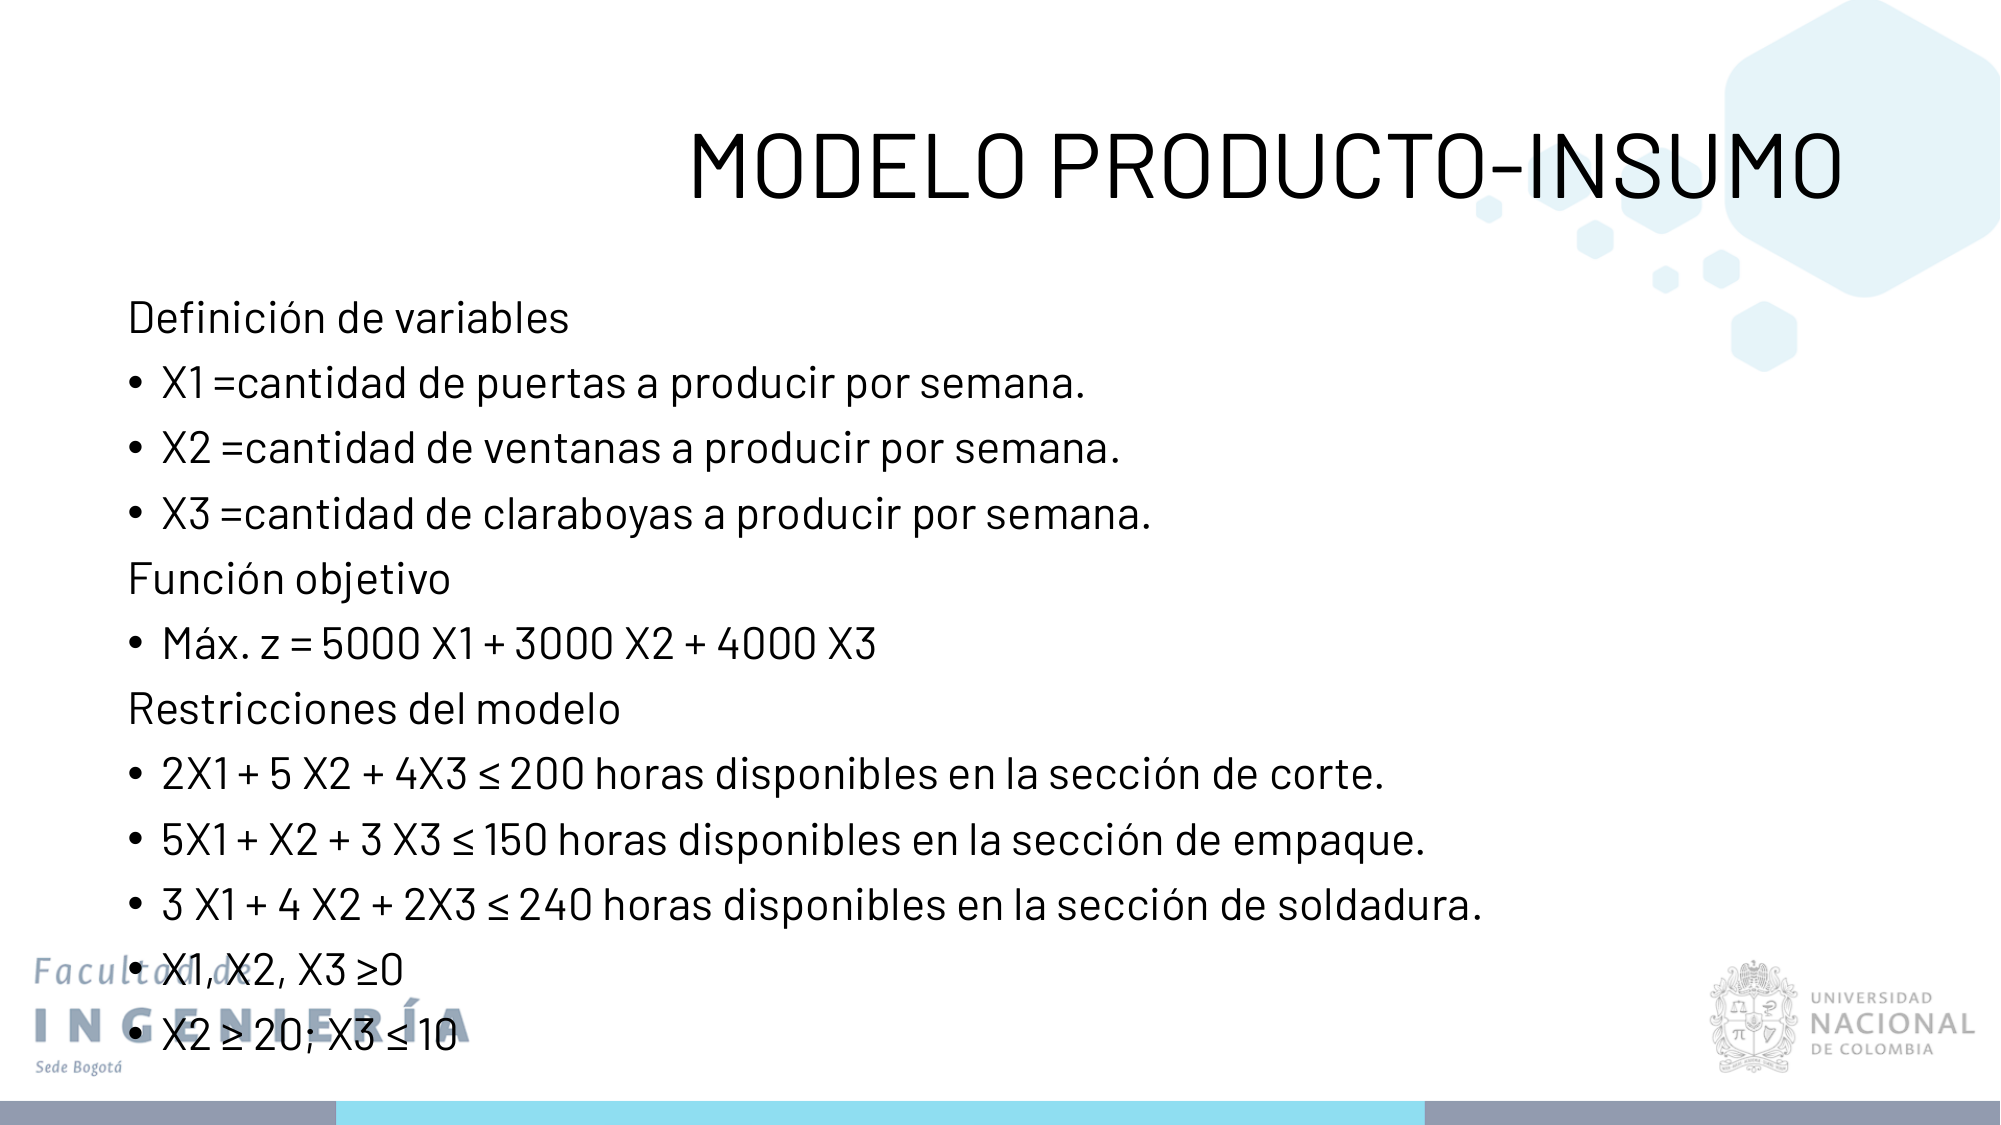

# MODELO PRODUCTO-INSUMO
Definición de variables
X1 =cantidad de puertas a producir por semana.
X2 =cantidad de ventanas a producir por semana.
X3 =cantidad de claraboyas a producir por semana.
Función objetivo
Máx. z = 5000 X1 + 3000 X2 + 4000 X3
Restricciones del modelo
2X1 + 5 X2 + 4X3 ≤ 200 horas disponibles en la sección de corte.
5X1 + X2 + 3 X3 ≤ 150 horas disponibles en la sección de empaque.
3 X1 + 4 X2 + 2X3 ≤ 240 horas disponibles en la sección de soldadura.
X1, X2, X3 ≥0
X2 ≥ 20; X3 ≤ 10